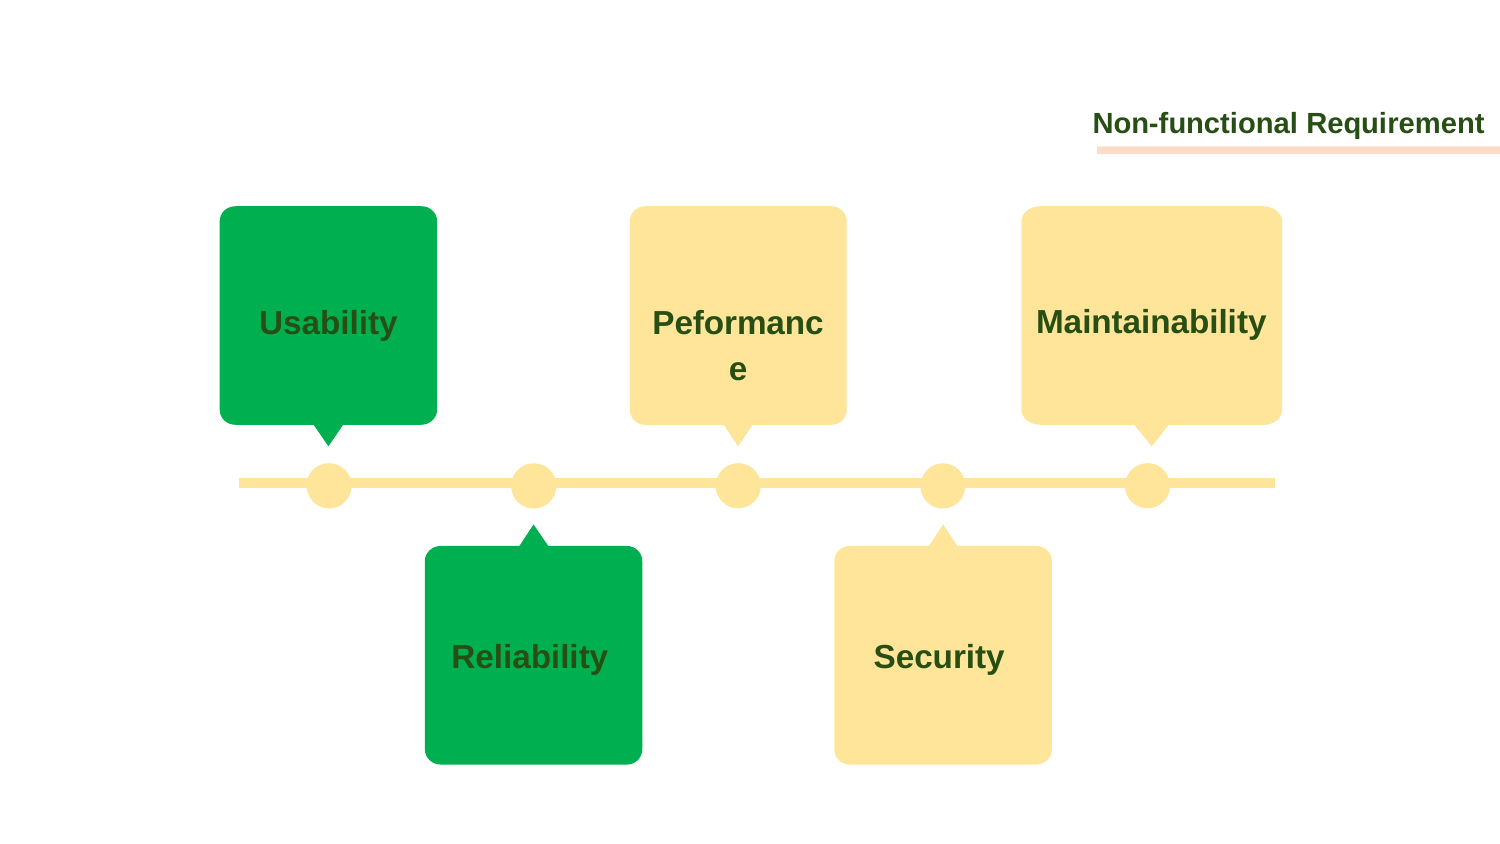

# Non-functional Requirement

Maintainability
Usability
Peformance

Reliability
Security